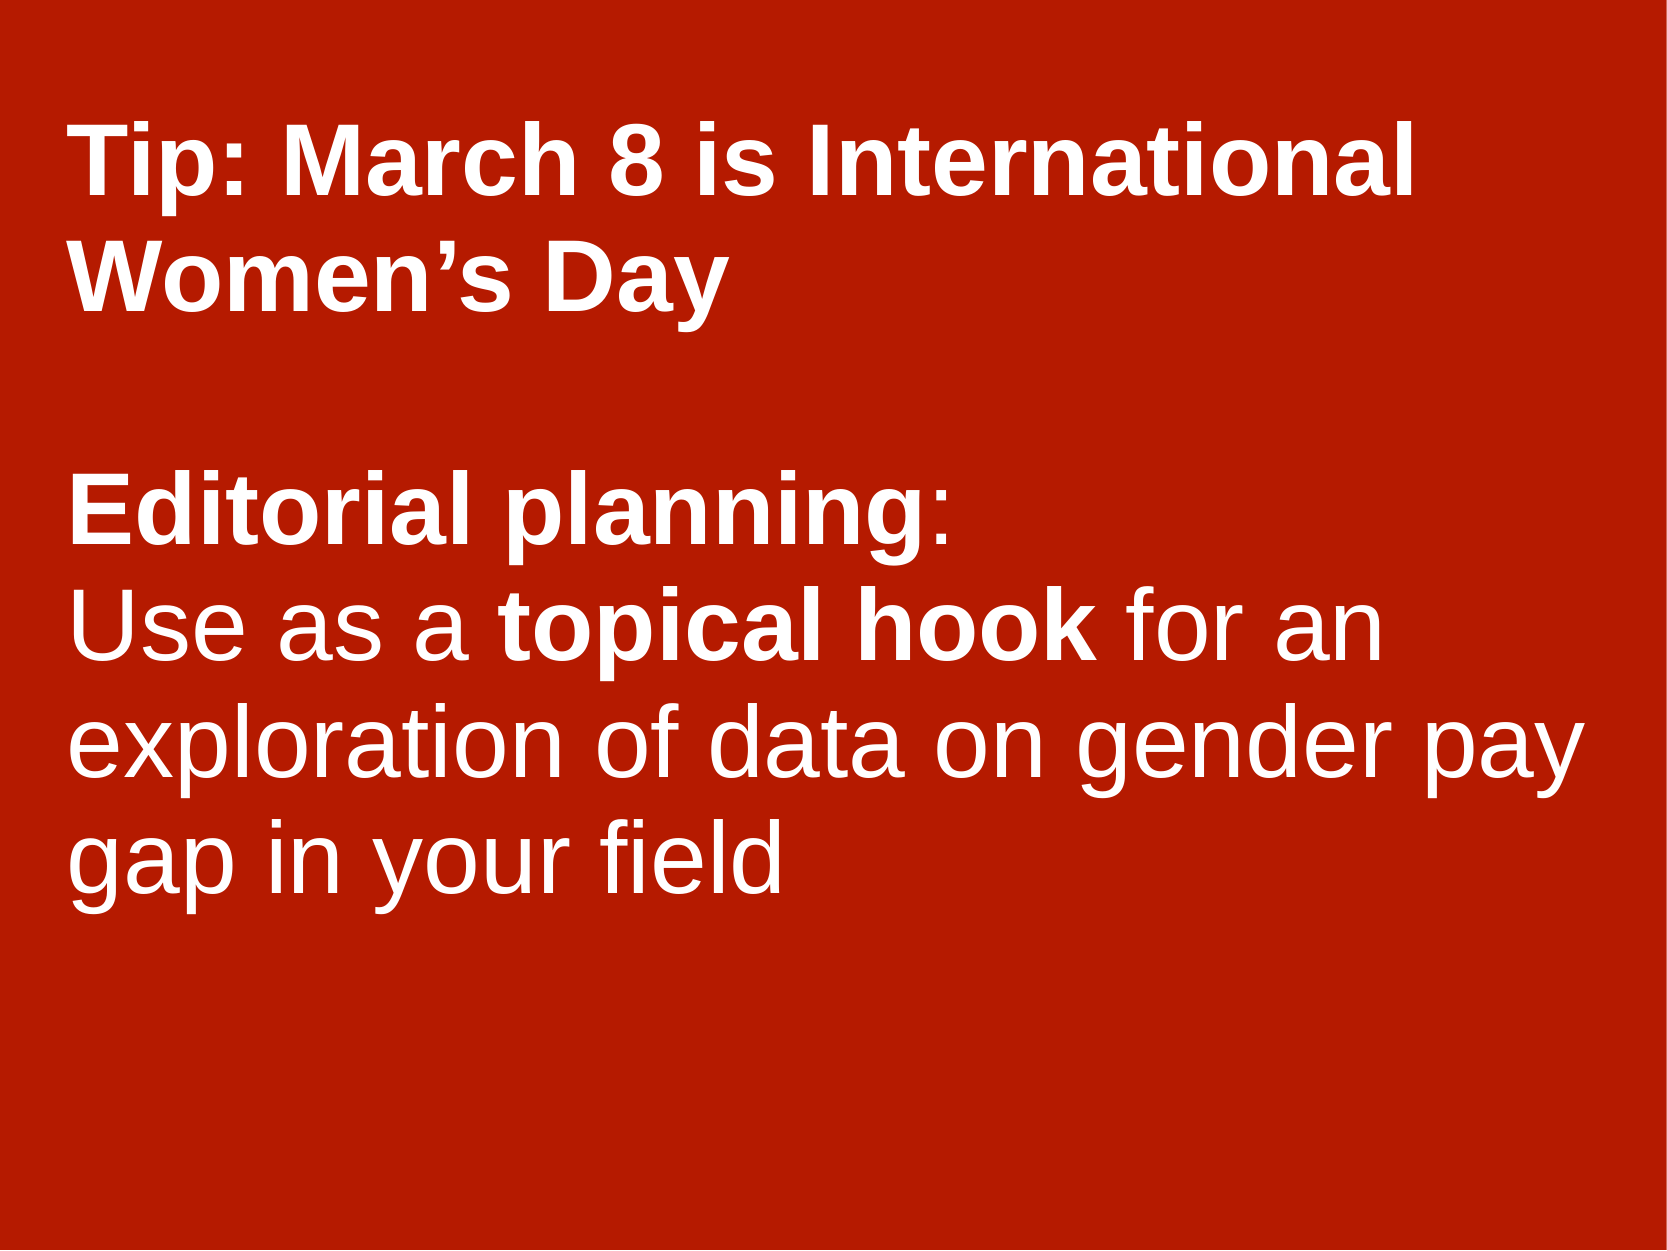

Tip: March 8 is International Women’s Day

Editorial planning:
Use as a topical hook for an exploration of data on gender pay gap in your field